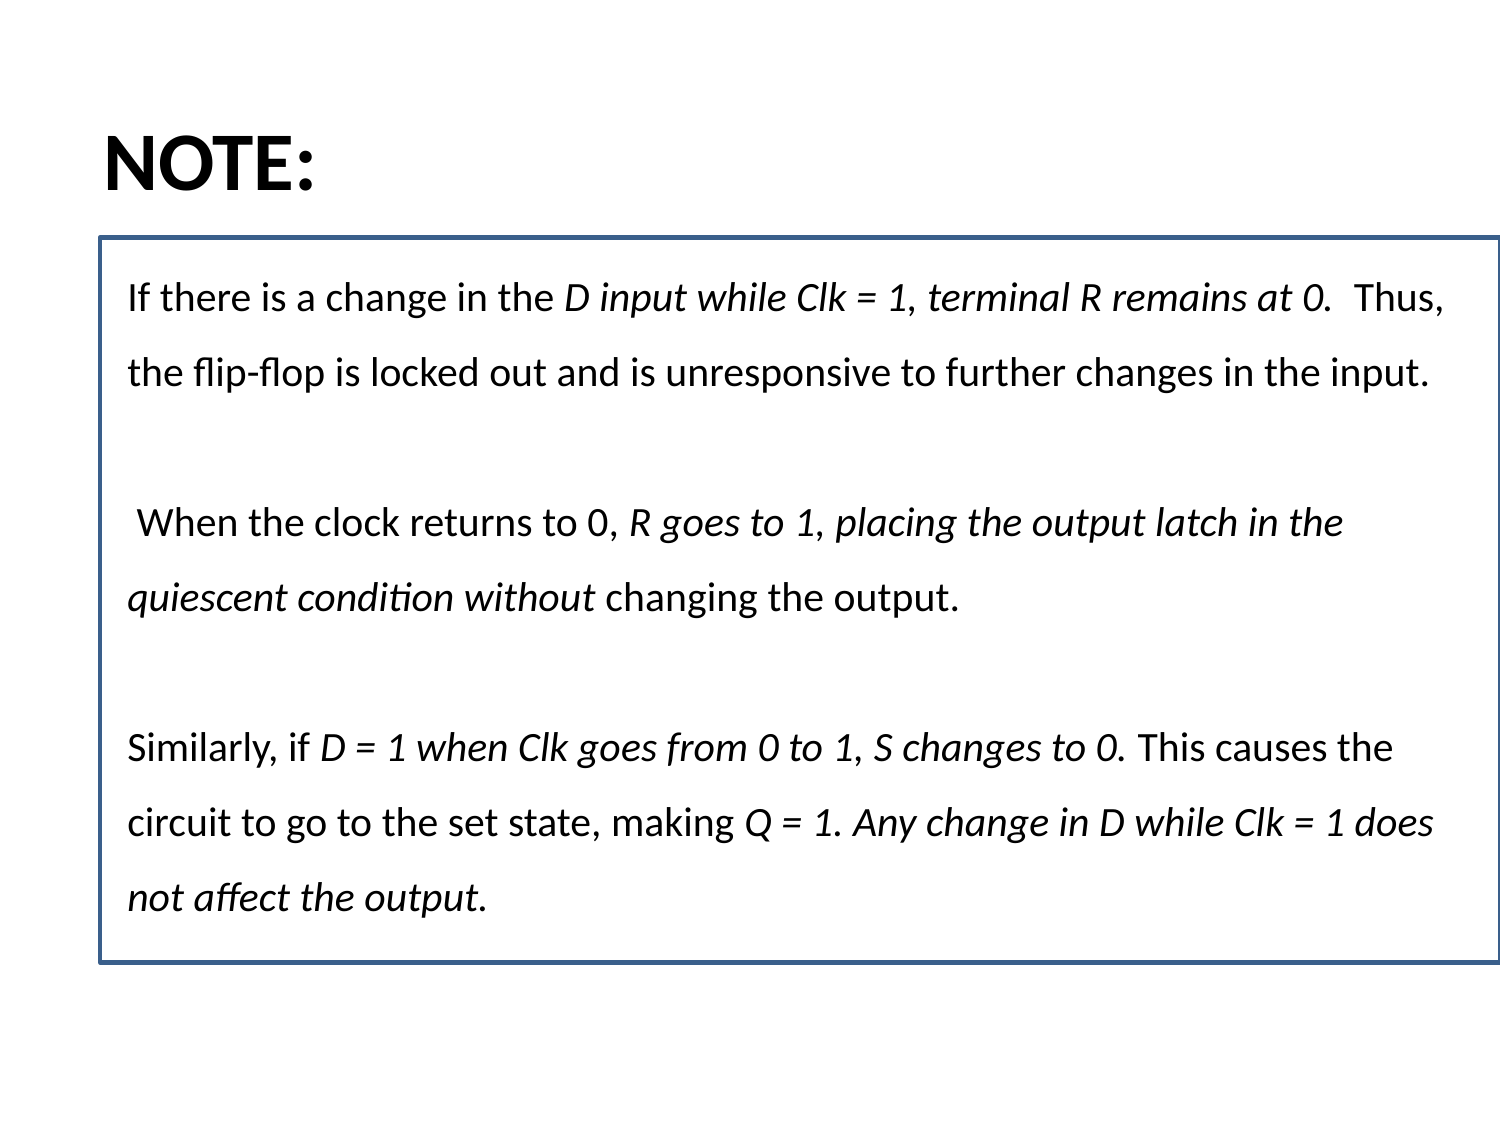

NOTE:

If there is a change in the D input while Clk = 1, terminal R remains at 0.  Thus, the flip-flop is locked out and is unresponsive to further changes in the input.

 When the clock returns to 0, R goes to 1, placing the output latch in the quiescent condition without changing the output.

Similarly, if D = 1 when Clk goes from 0 to 1, S changes to 0. This causes the circuit to go to the set state, making Q = 1. Any change in D while Clk = 1 does not affect the output.